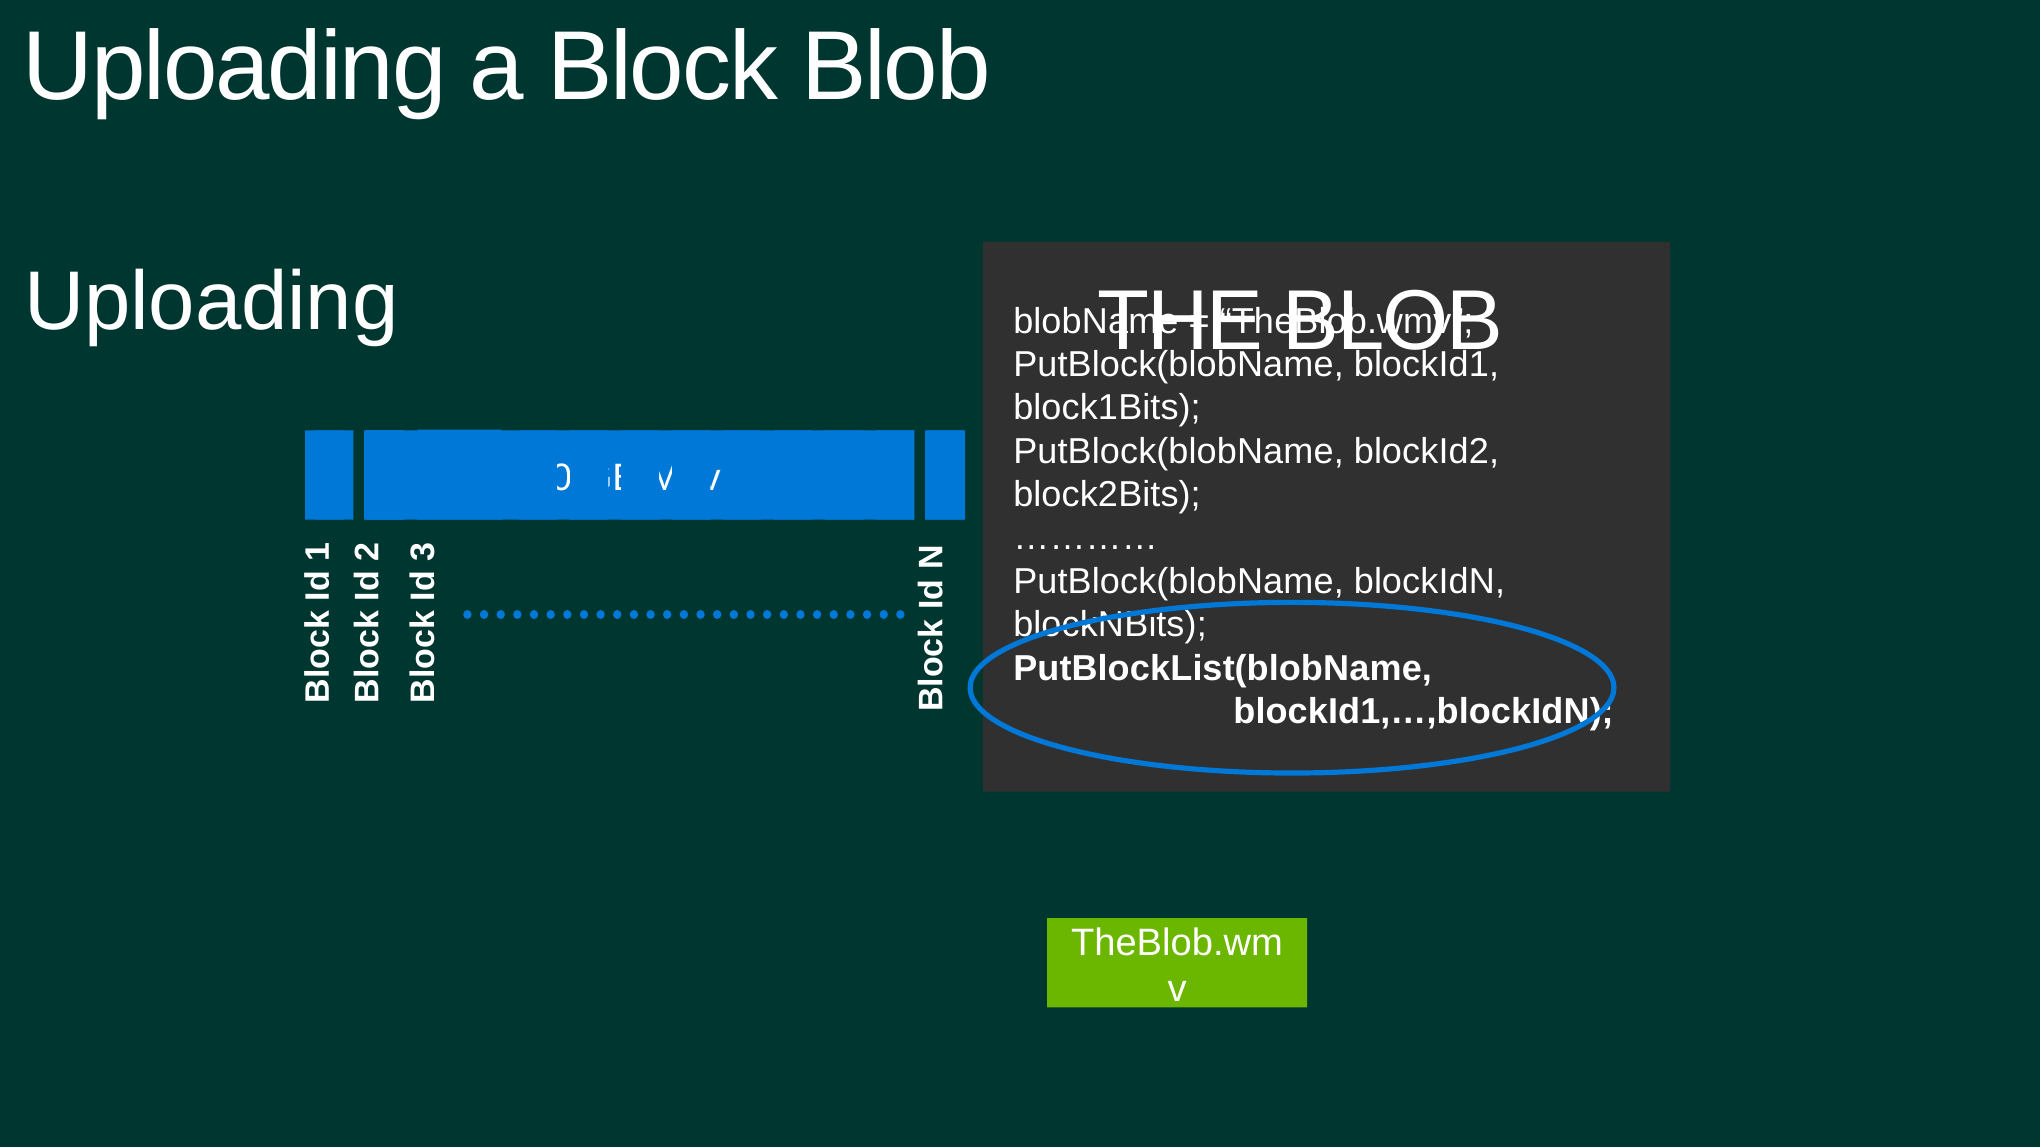

Uploading a Block Blob
blobName = “TheBlob.wmv”;
PutBlock(blobName, blockId1, block1Bits);
PutBlock(blobName, blockId2, block2Bits);
…………
PutBlock(blobName, blockIdN, blockNBits);
PutBlockList(blobName,
	       blockId1,…,blockIdN);
Uploading
THE BLOB

10 GB Movie

Block Id 2
Block Id 3
Block Id N
Block Id 1

TheBlob.wmv
TheBlob.wmv